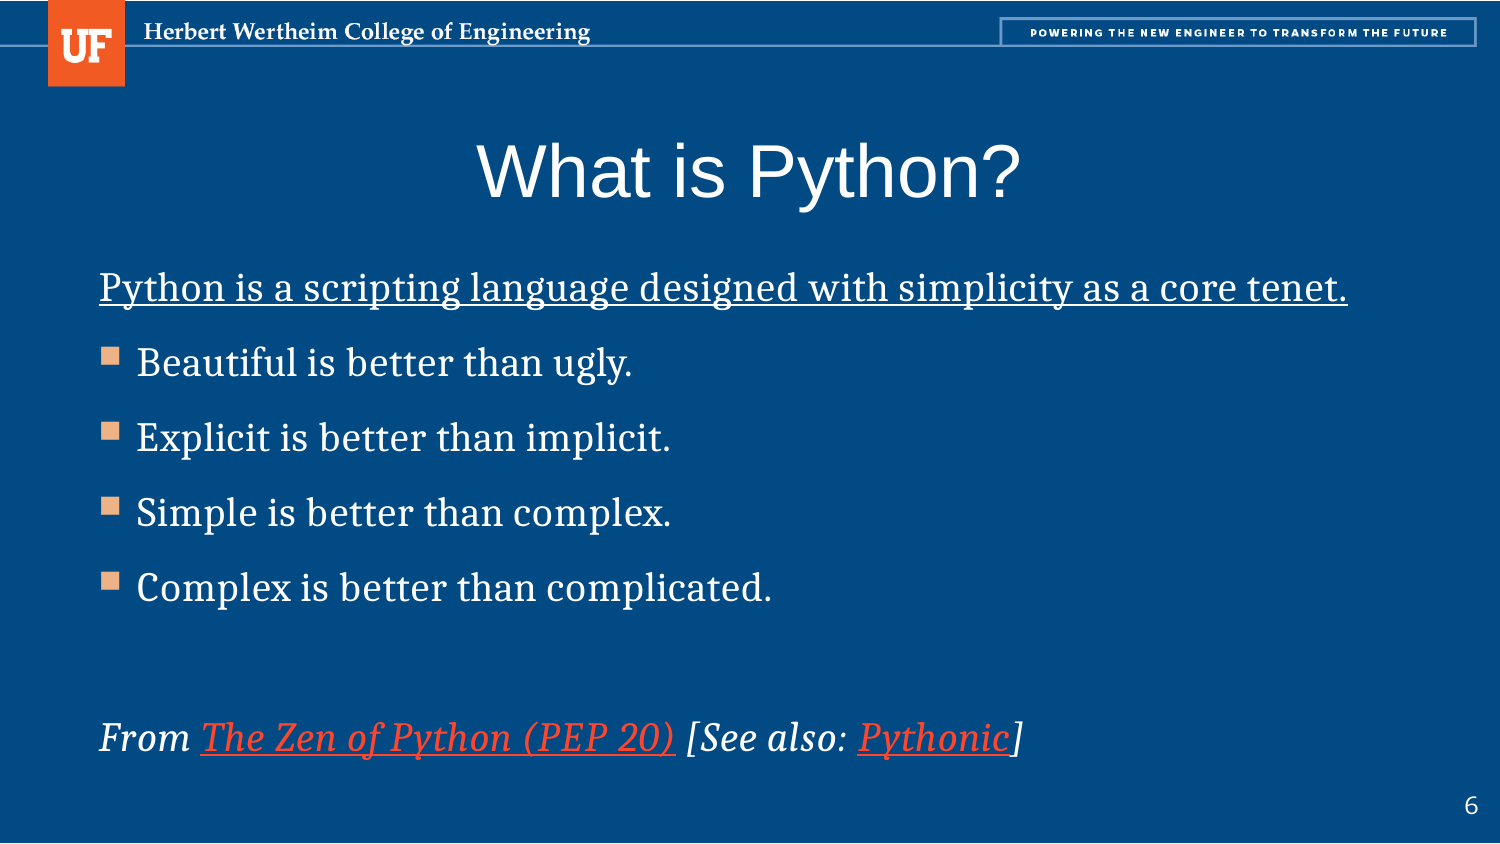

# What is Python?
Python is a scripting language designed with simplicity as a core tenet.
Beautiful is better than ugly.
Explicit is better than implicit.
Simple is better than complex.
Complex is better than complicated.

From The Zen of Python (PEP 20) [See also: Pythonic]
6